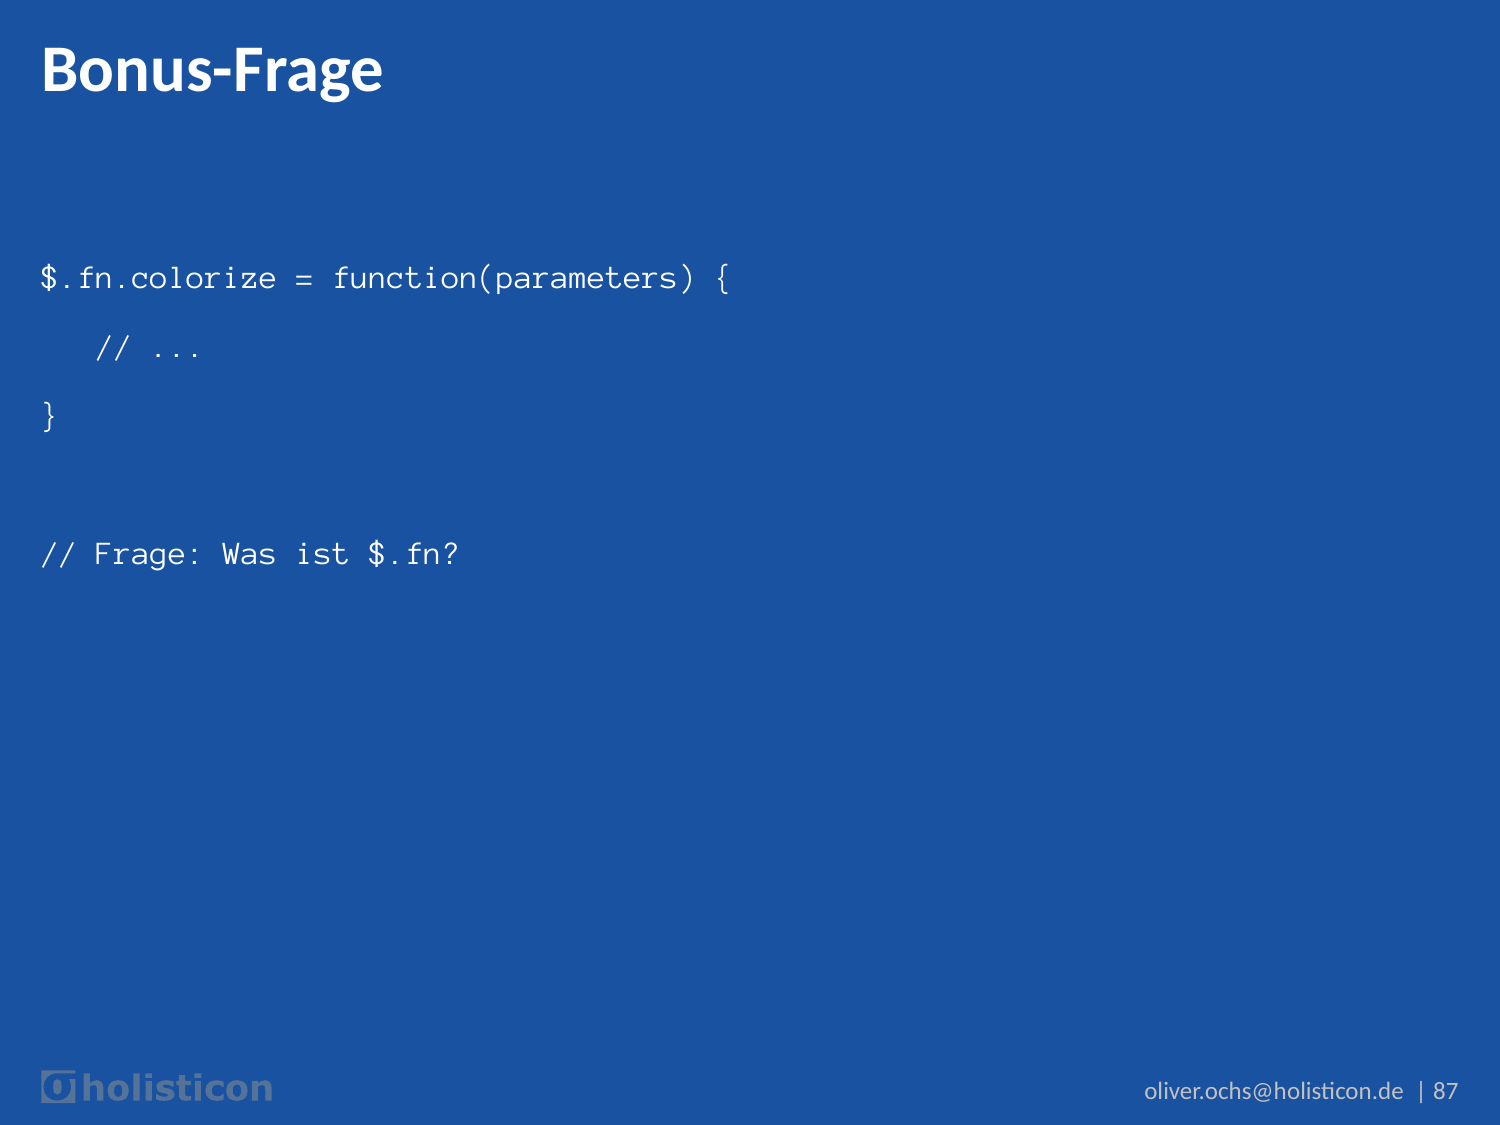

# Bonus-Frage
$.fn.colorize = function(parameters) {
   // ...
}

// Frage: Was ist $.fn?